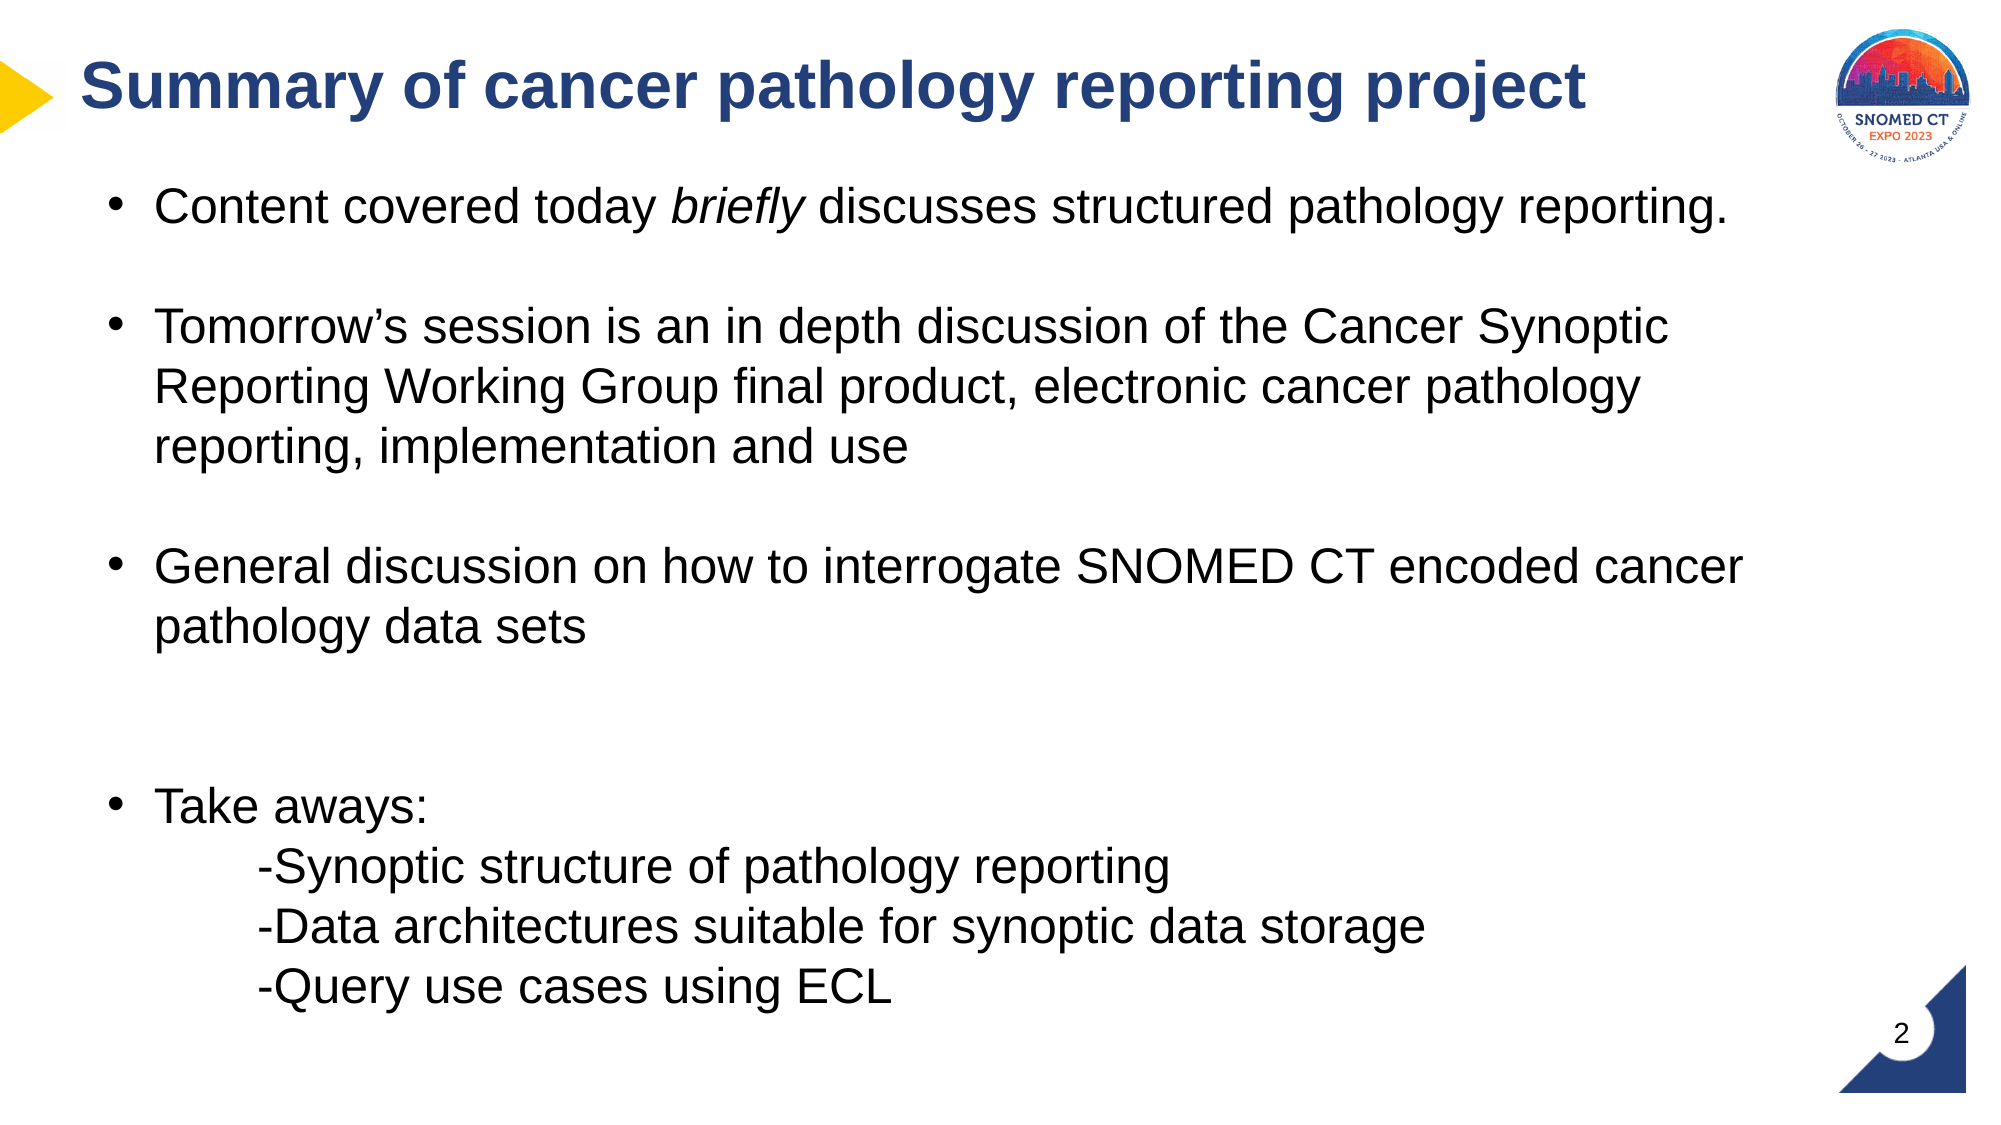

# Summary of cancer pathology reporting project
Content covered today briefly discusses structured pathology reporting.
Tomorrow’s session is an in depth discussion of the Cancer Synoptic Reporting Working Group final product, electronic cancer pathology reporting, implementation and use
General discussion on how to interrogate SNOMED CT encoded cancer pathology data sets
Take aways:
	-Synoptic structure of pathology reporting
	-Data architectures suitable for synoptic data storage
	-Query use cases using ECL